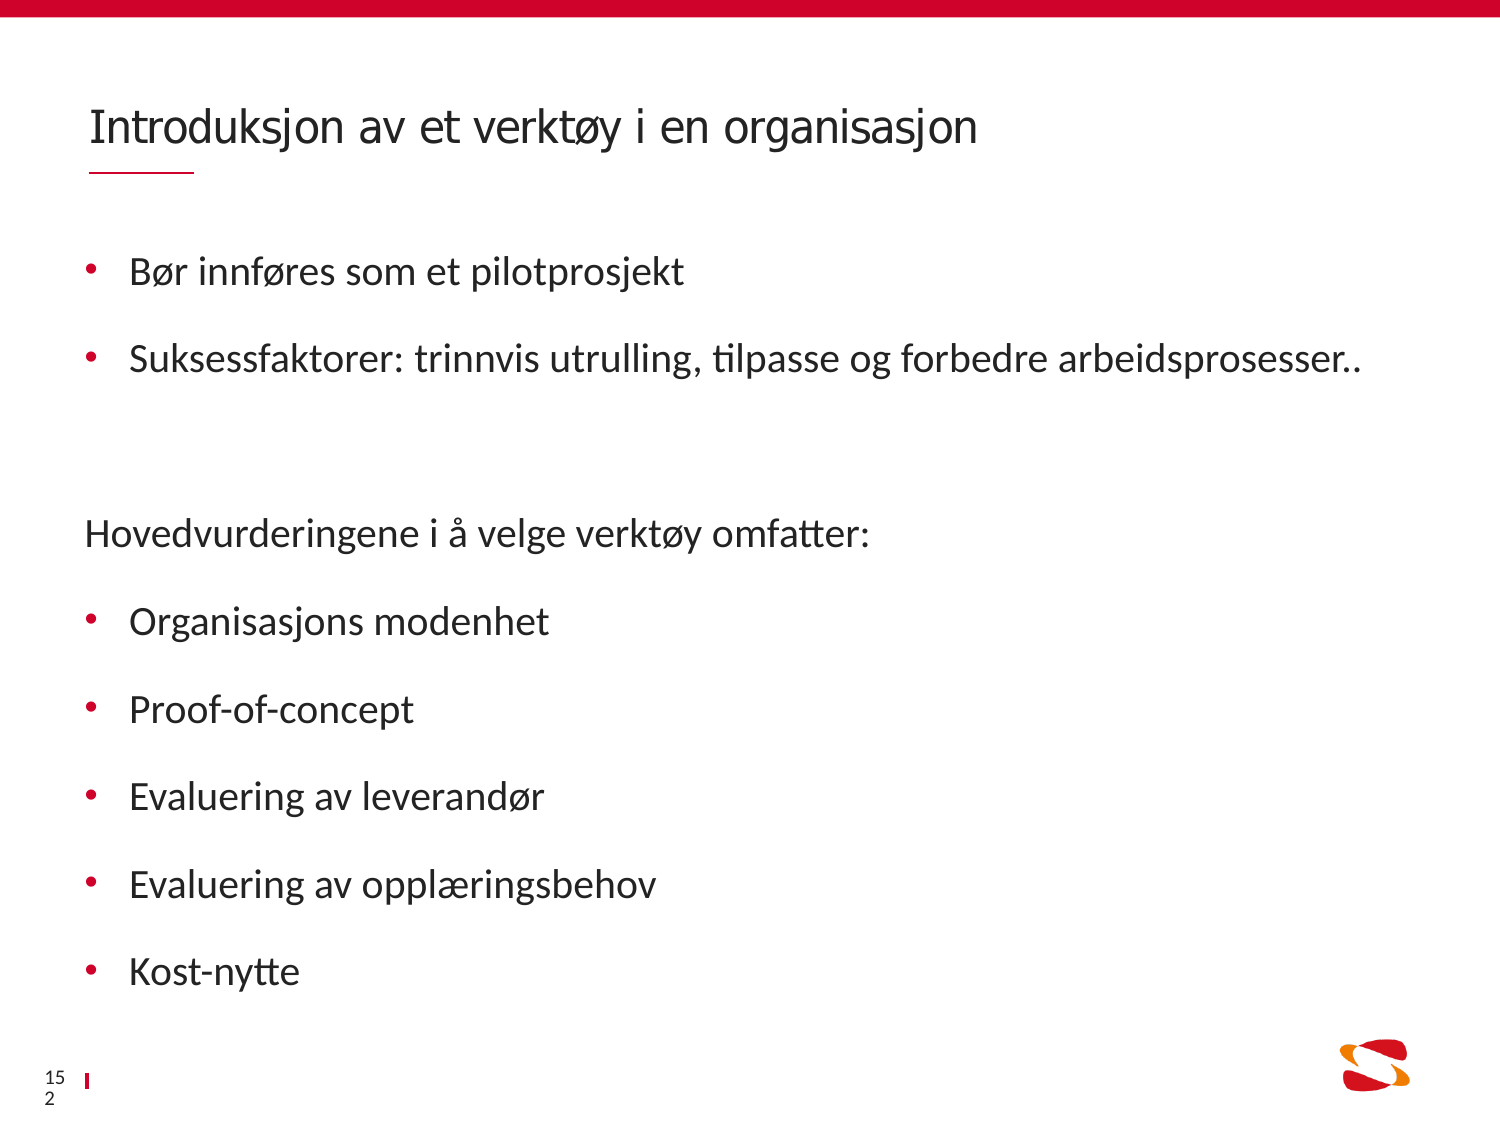

# Introduksjon av et verktøy i en organisasjon
Bør innføres som et pilotprosjekt
Suksessfaktorer: trinnvis utrulling, tilpasse og forbedre arbeidsprosesser..

Hovedvurderingene i å velge verktøy omfatter:
Organisasjons modenhet
Proof-of-concept
Evaluering av leverandør
Evaluering av opplæringsbehov
Kost-nytte
152